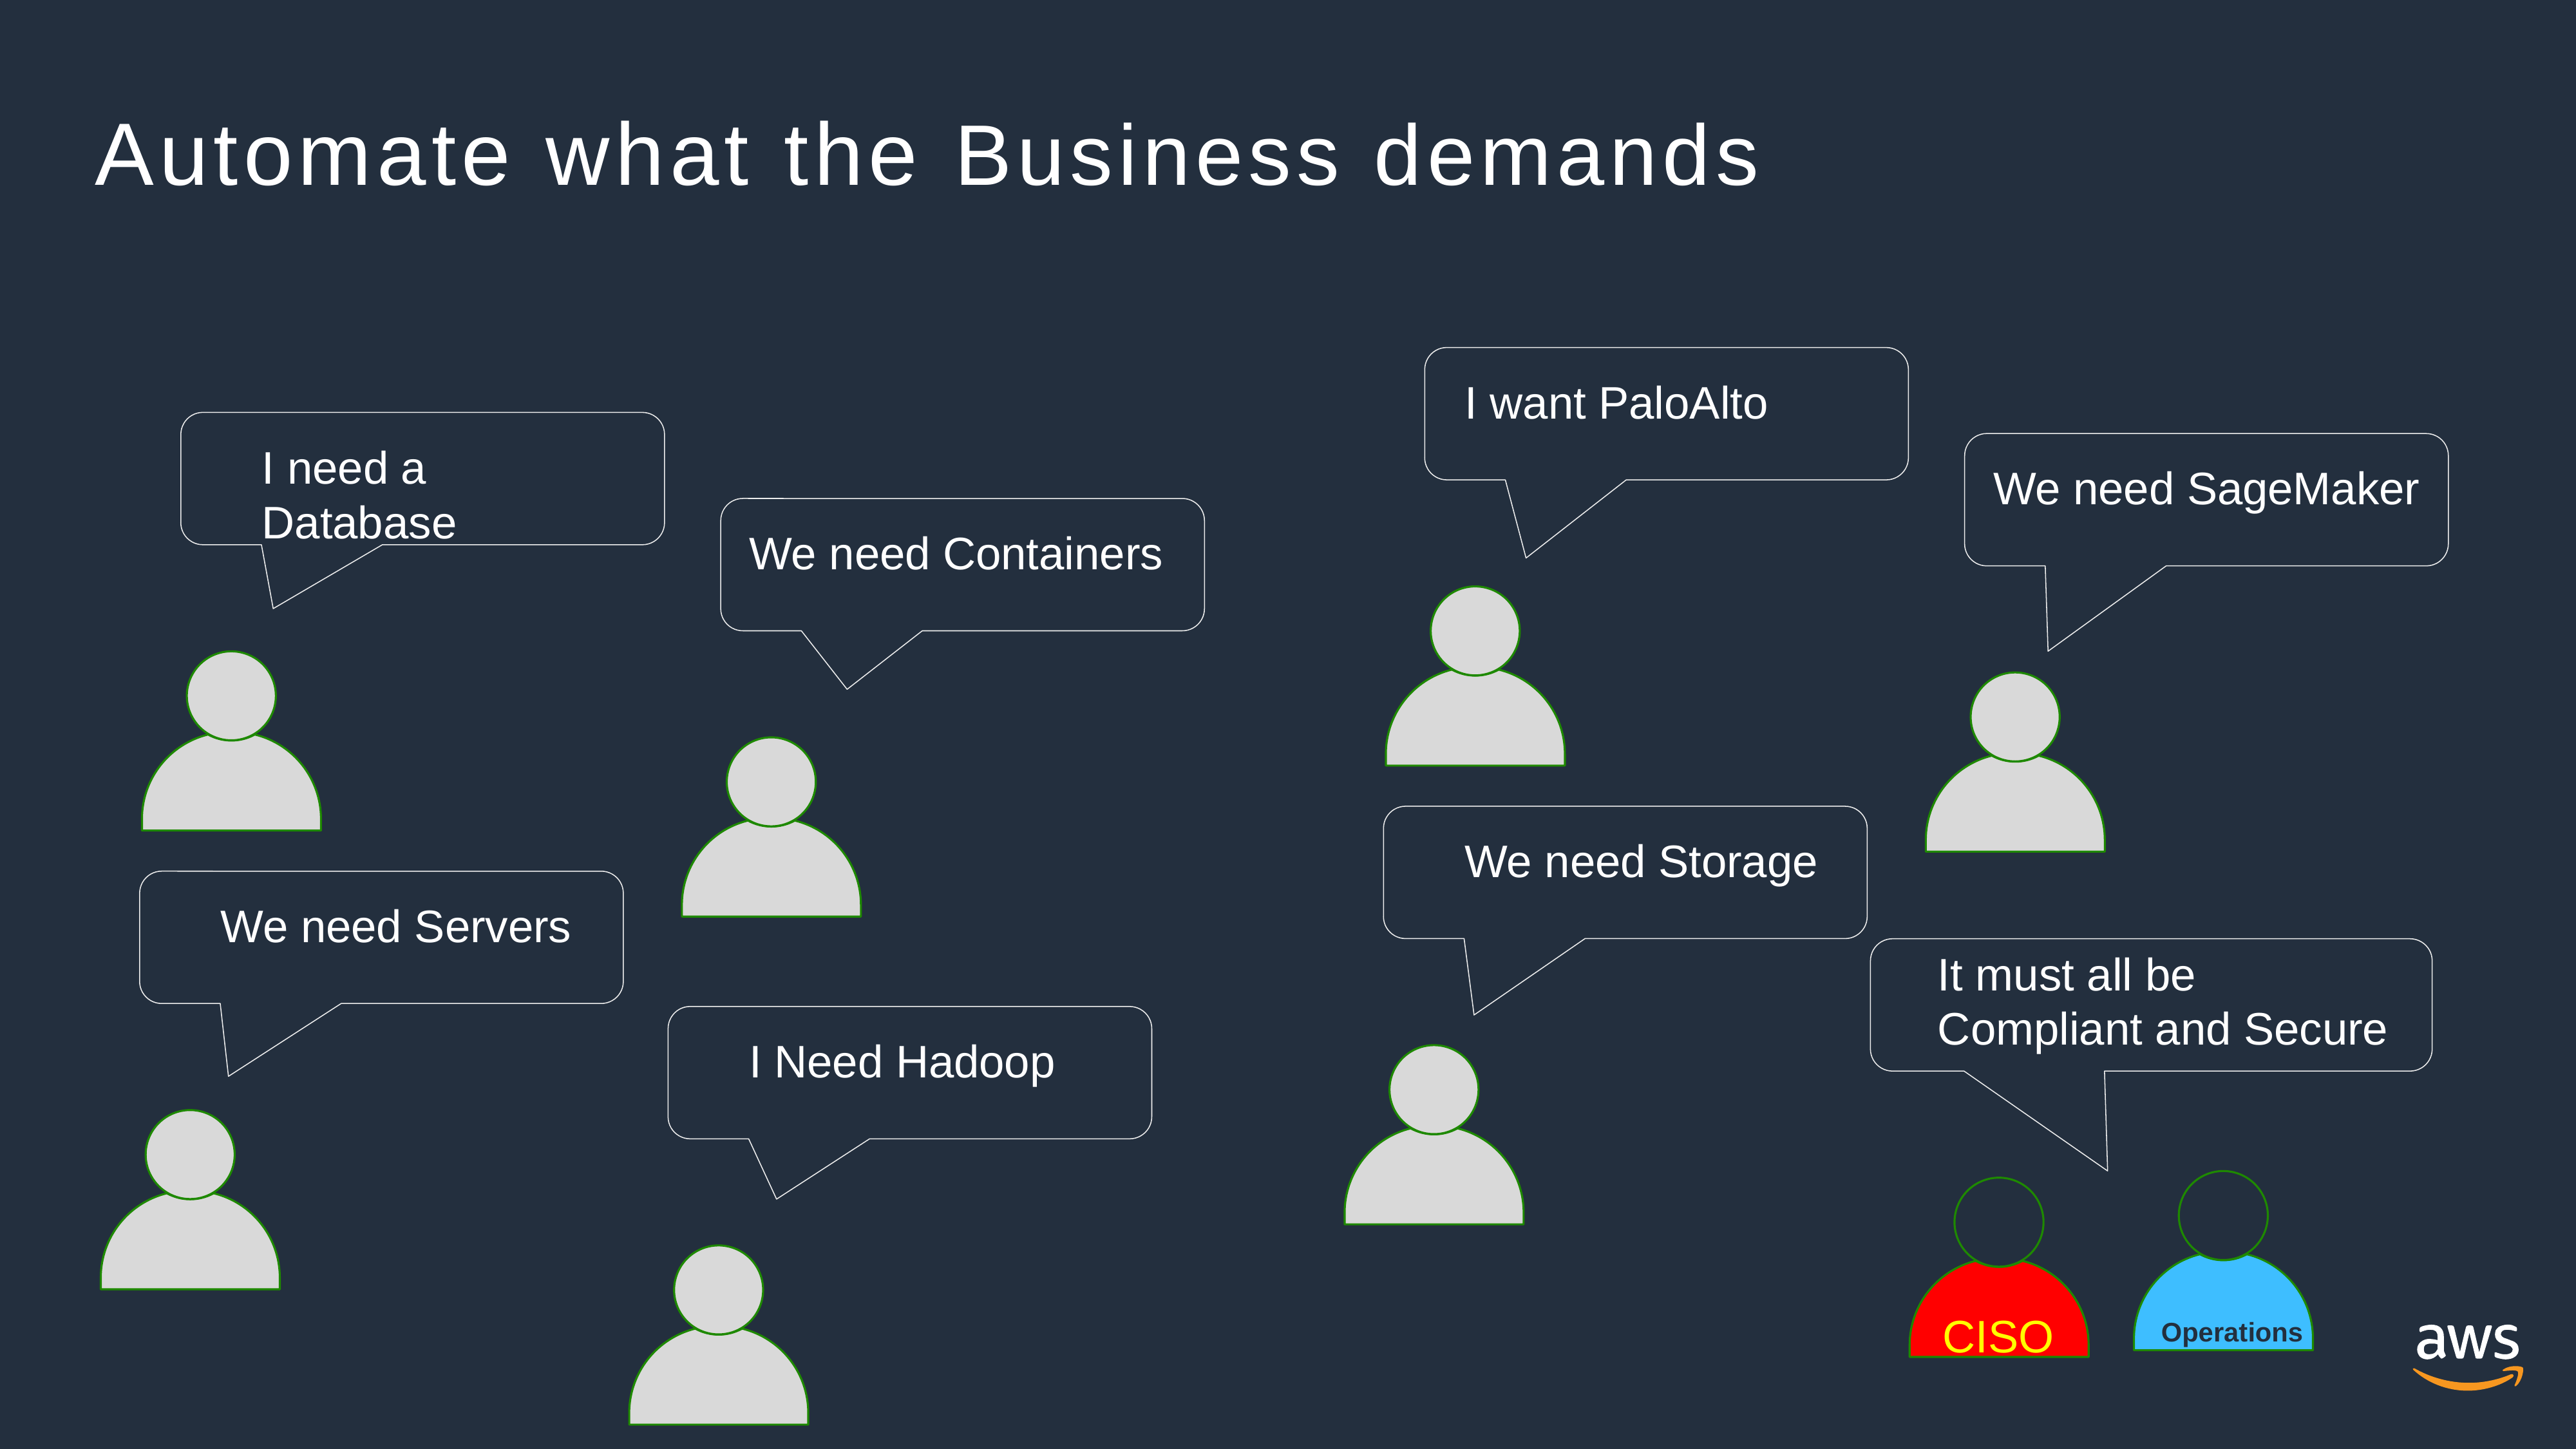

# Automate what the Business demands

I want PaloAlto

I need a Database

We need SageMaker

We need Containers

We need Storage

We need Servers

It must all be Compliant and Secure

I Need Hadoop

CISO
Operations